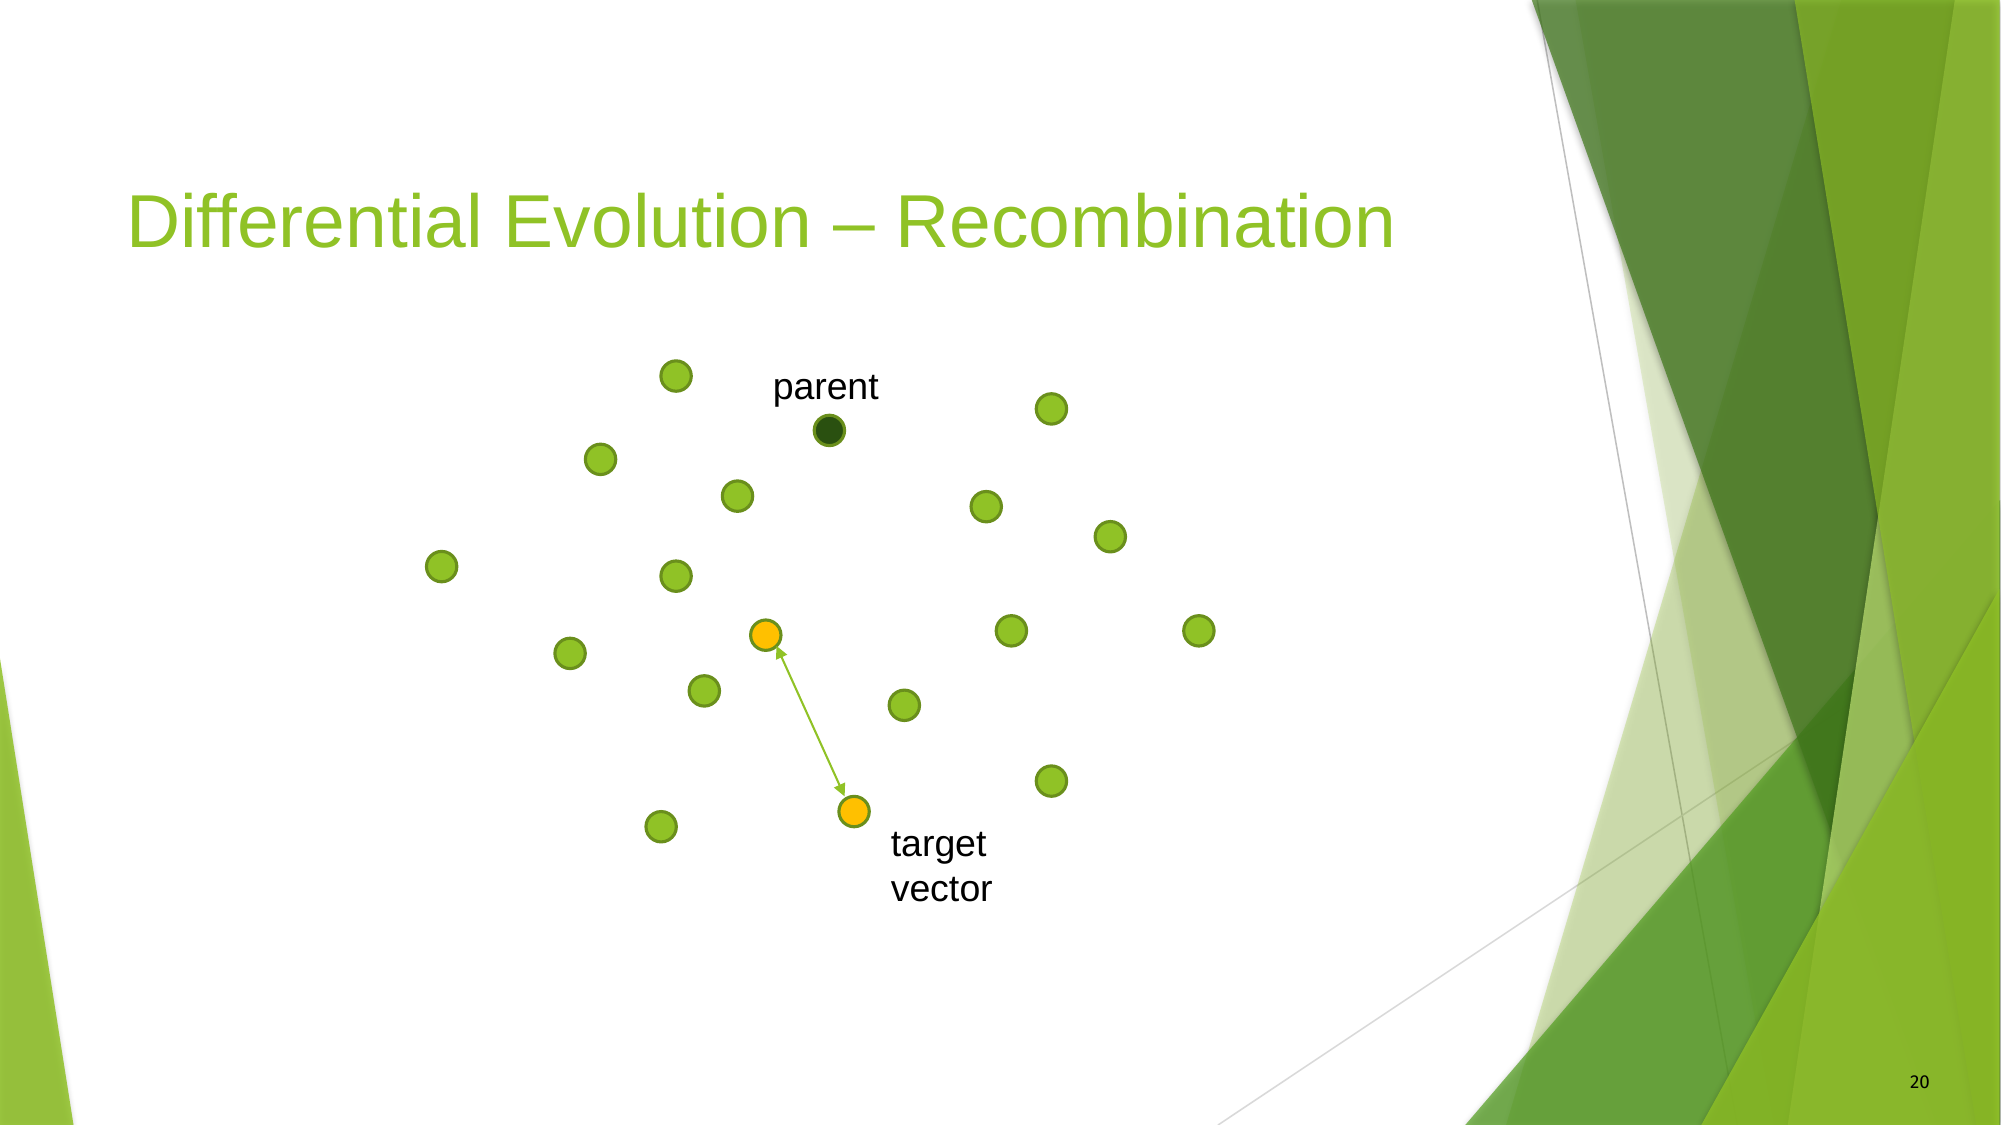

# Differential Evolution – Recombination
parent

target
vector
20